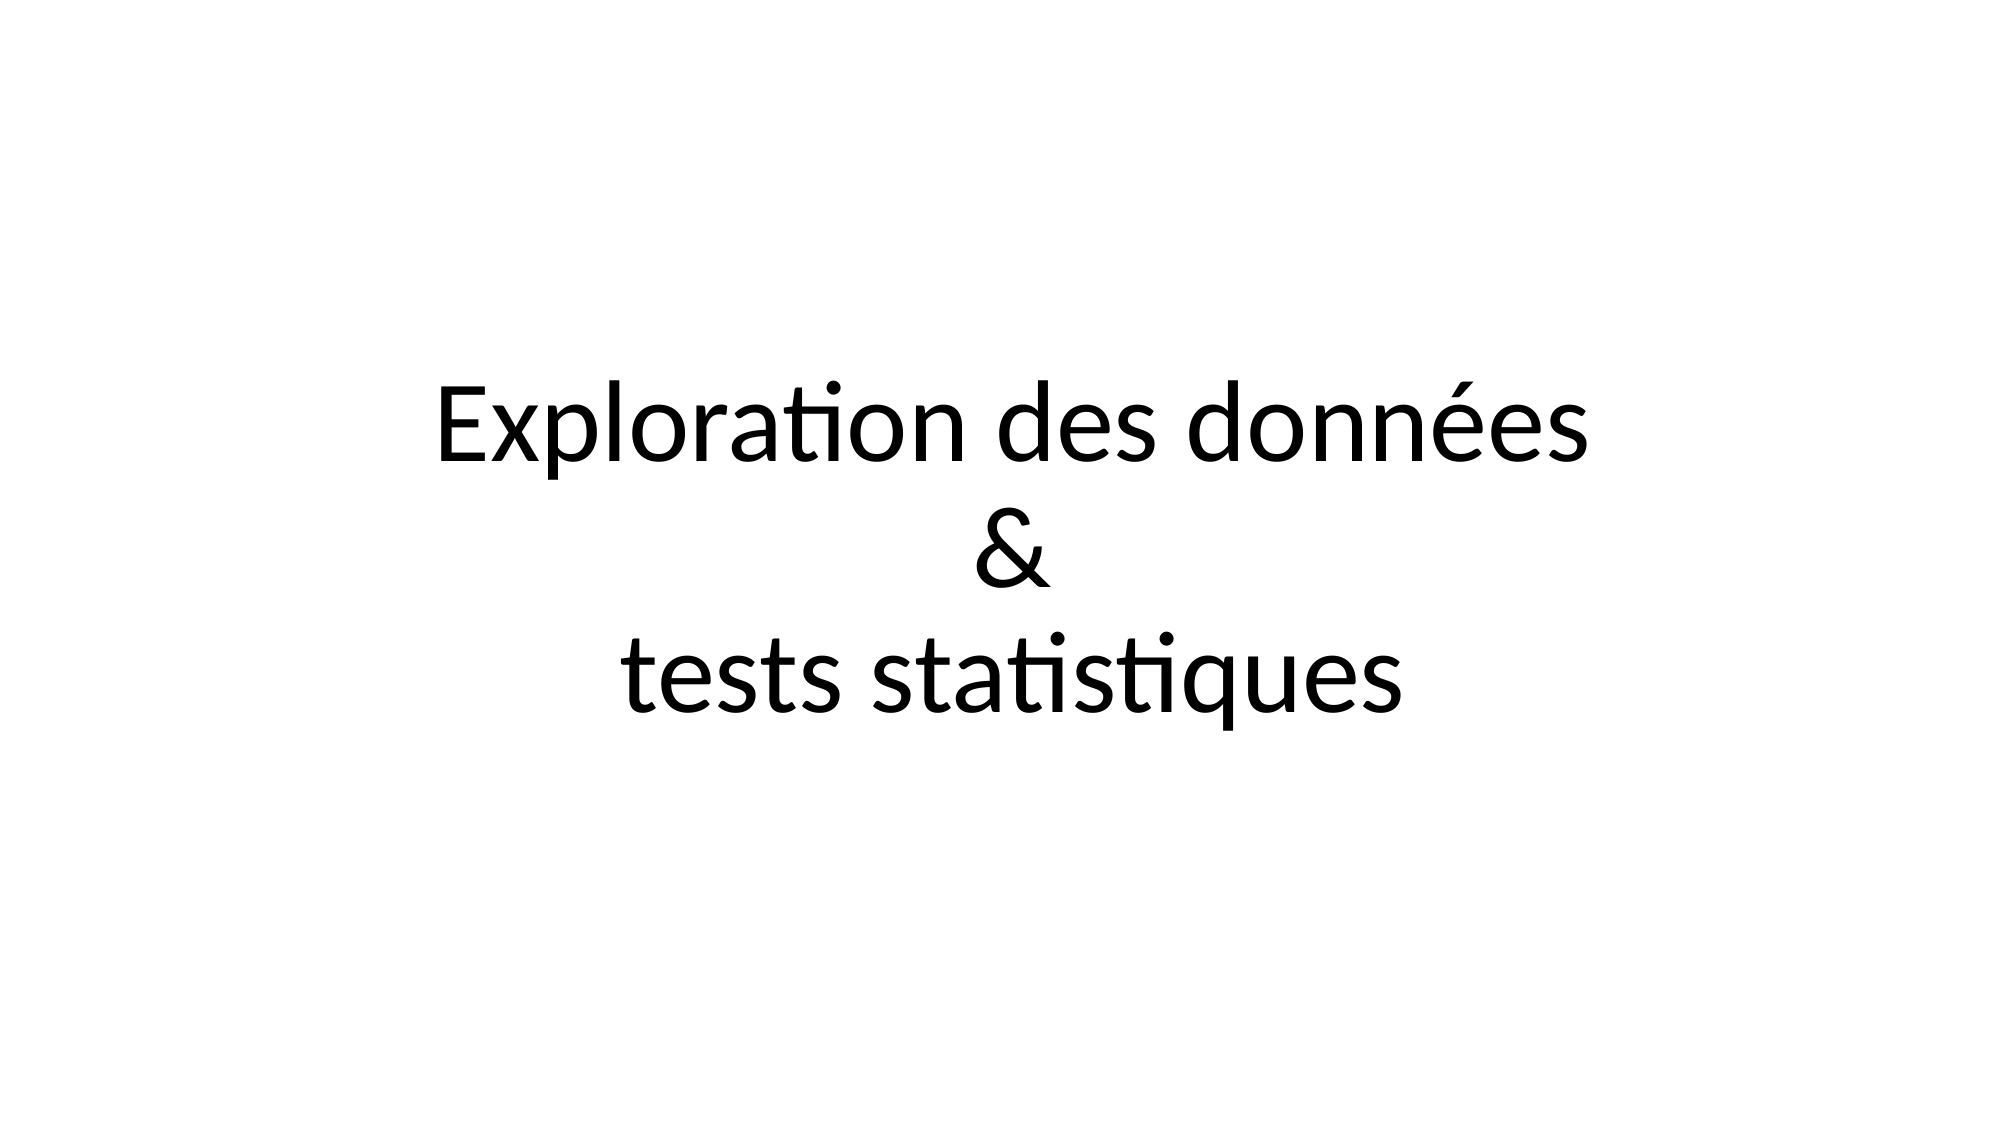

# Exploration des données & tests statistiques